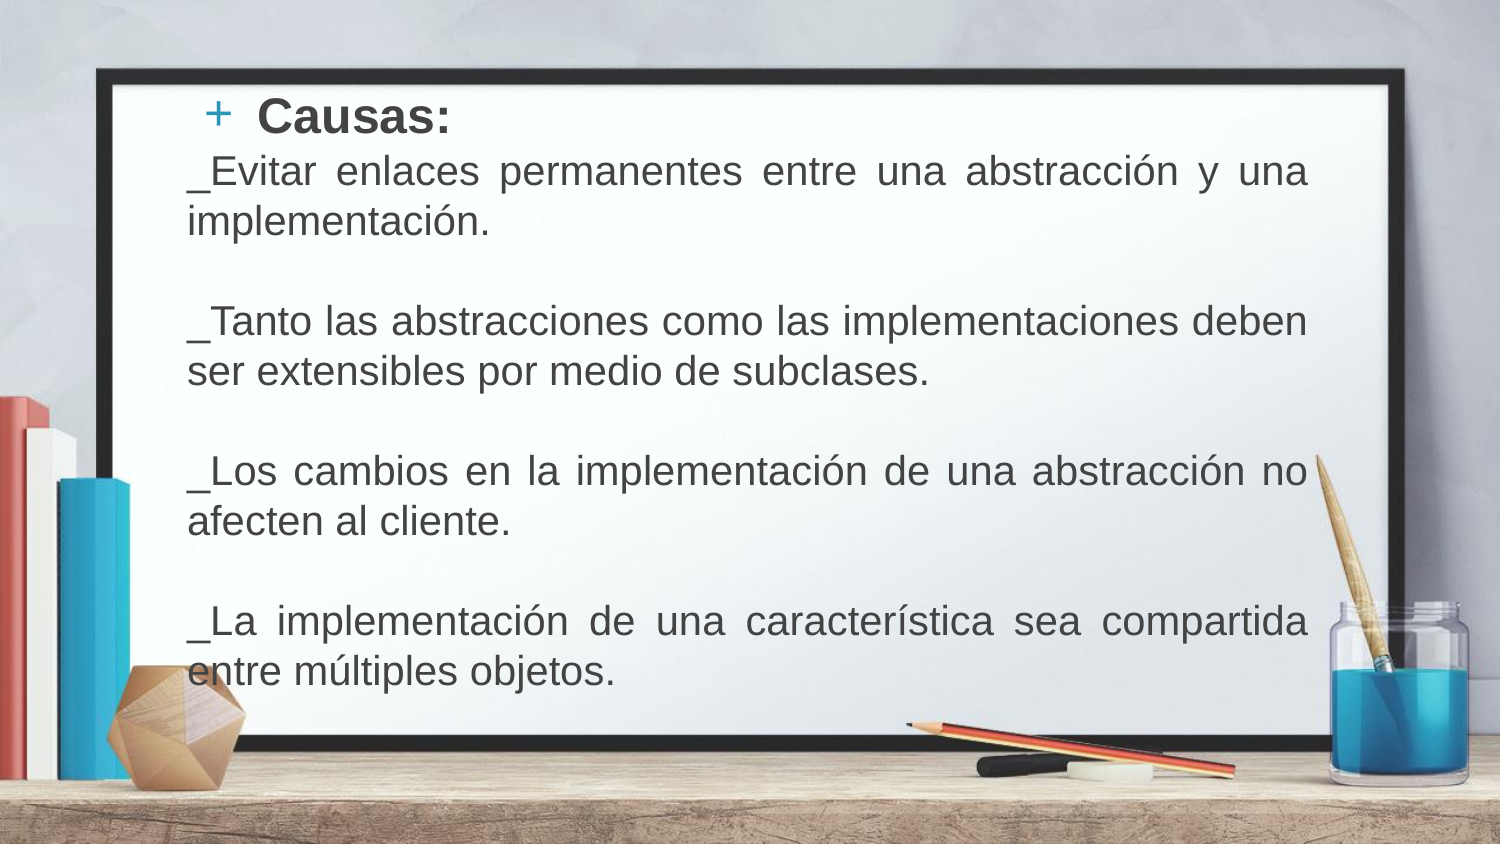

Causas:
_Evitar enlaces permanentes entre una abstracción y una implementación.

_Tanto las abstracciones como las implementaciones deben ser extensibles por medio de subclases.

_Los cambios en la implementación de una abstracción no afecten al cliente.

_La implementación de una característica sea compartida entre múltiples objetos.